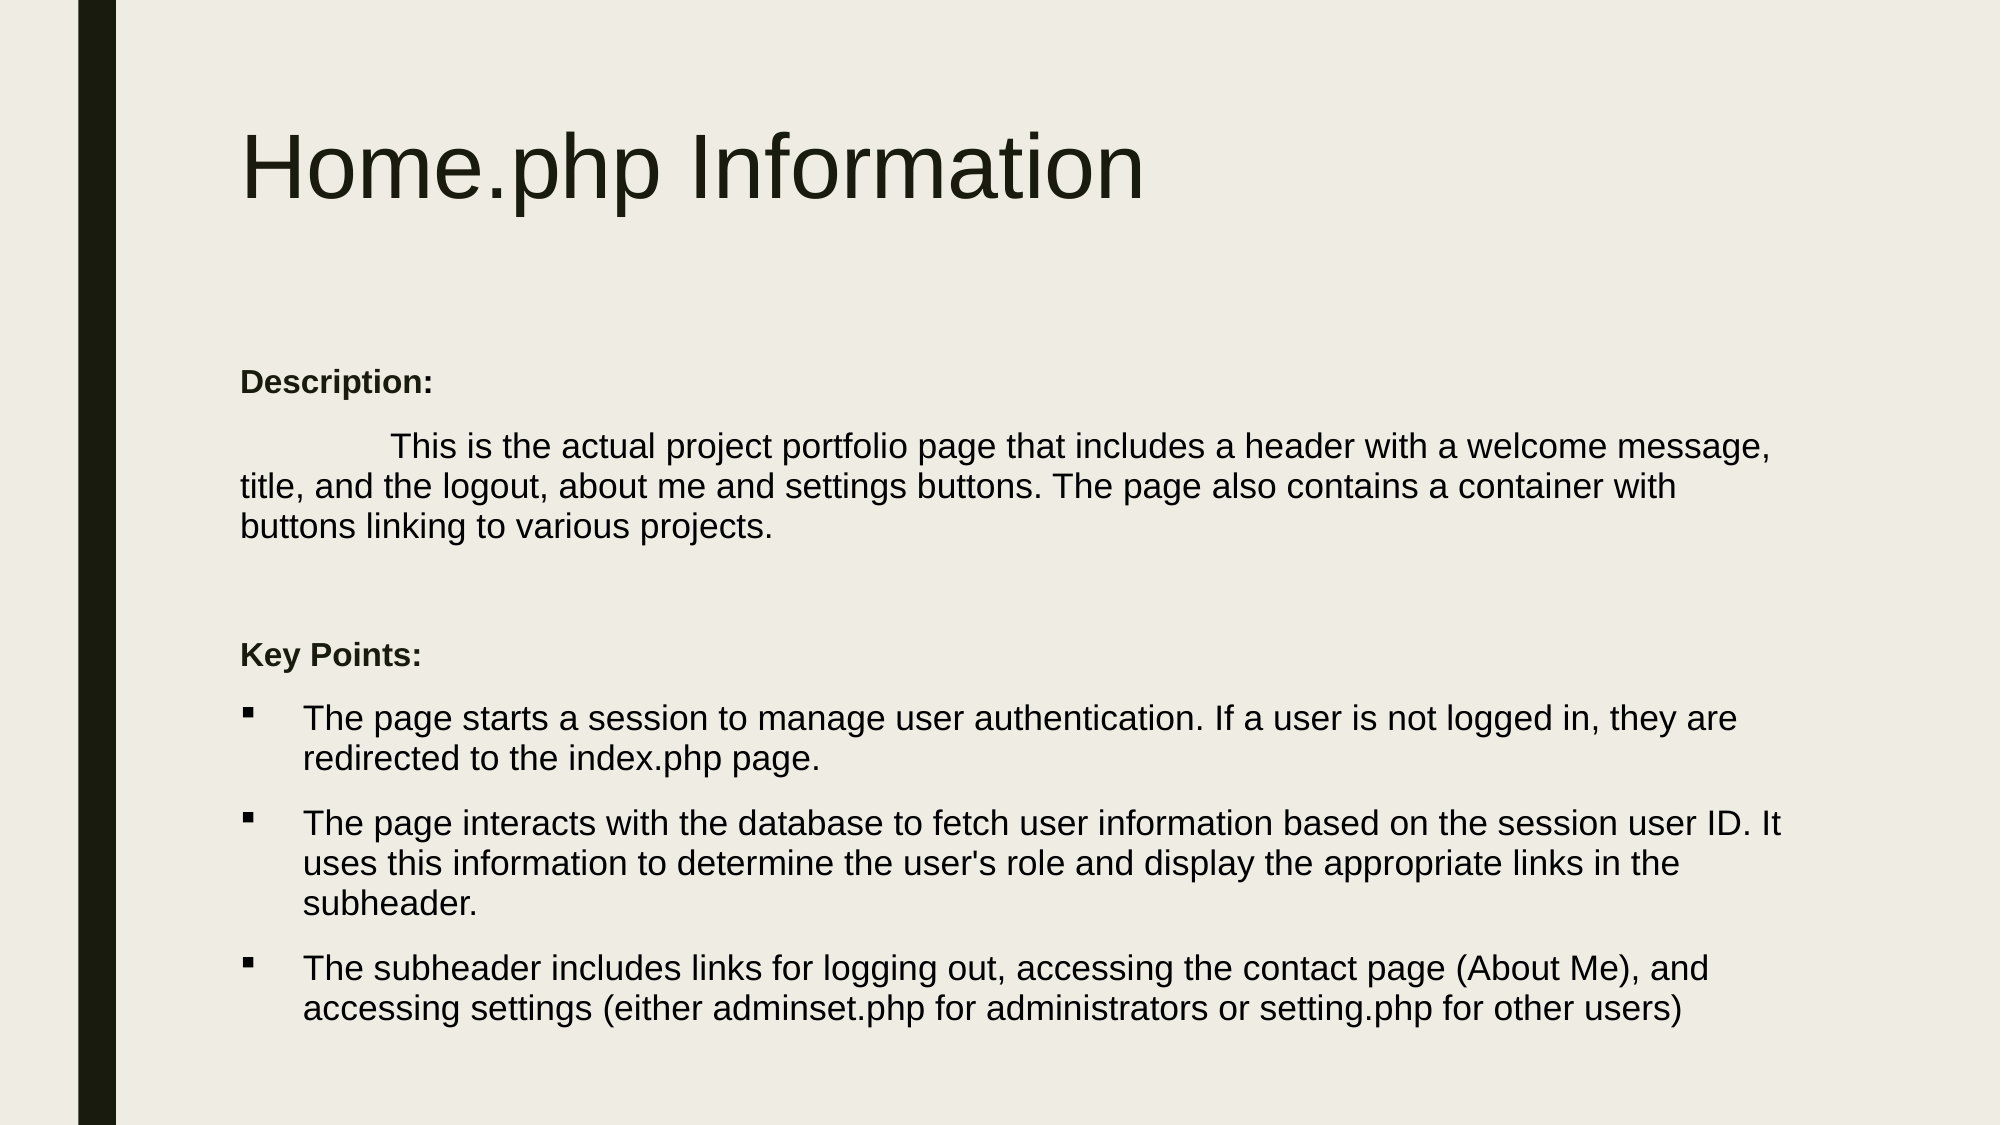

# Home.php Information
Description:
	This is the actual project portfolio page that includes a header with a welcome message, title, and the logout, about me and settings buttons. The page also contains a container with buttons linking to various projects.

Key Points:
The page starts a session to manage user authentication. If a user is not logged in, they are redirected to the index.php page.
The page interacts with the database to fetch user information based on the session user ID. It uses this information to determine the user's role and display the appropriate links in the subheader.
The subheader includes links for logging out, accessing the contact page (About Me), and accessing settings (either adminset.php for administrators or setting.php for other users)